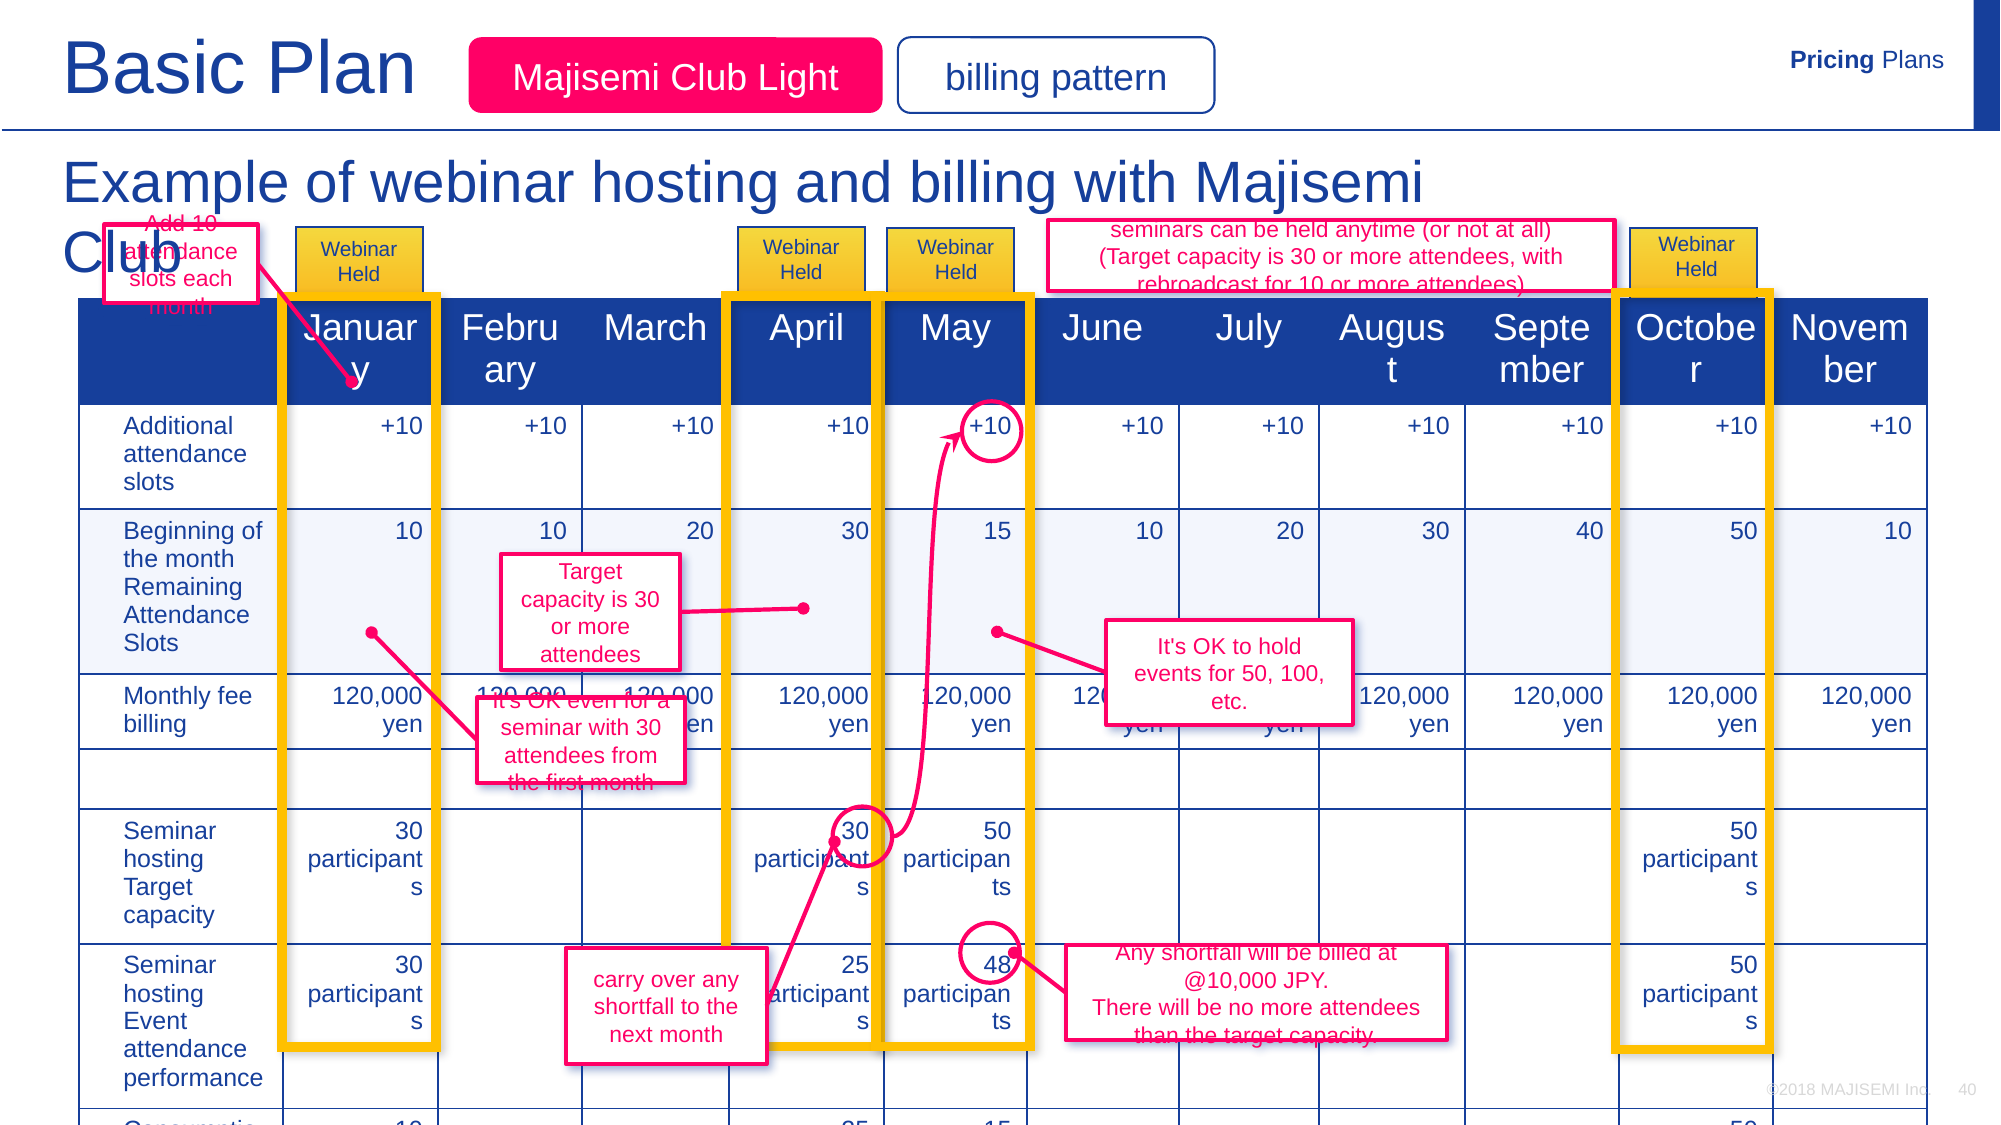

Basic Plan
Pricing Plans
Majisemi Club Light
billing pattern
Example of webinar hosting and billing with Majisemi Club
seminars can be held anytime (or not at all)
(Target capacity is 30 or more attendees, with rebroadcast for 10 or more attendees)
Webinar
Held
Add 10 attendance slots each month
Webinar
Held
Webinar
Held

Webinar
Held

|  | January | February | March | April | May | June | July | August | September | October | November |
| --- | --- | --- | --- | --- | --- | --- | --- | --- | --- | --- | --- |
| Additional attendance slots | +10 | +10 | +10 | +10 | +10 | +10 | +10 | +10 | +10 | +10 | +10 |
| Beginning of the month Remaining Attendance Slots | 10 | 10 | 20 | 30 | 15 | 10 | 20 | 30 | 40 | 50 | 10 |
| Monthly fee billing | 120,000 yen | 120,000 yen | 120,000 yen | 120,000 yen | 120,000 yen | 120,000 yen | 120,000 yen | 120,000 yen | 120,000 yen | 120,000 yen | 120,000 yen |
|  |  |  |  |  |  |  |  |  |  |  |  |
| Seminar hosting Target capacity | 30 participants |  |  | 30 participants | 50 participants |  |  |  |  | 50 participants |  |
| Seminar hosting Event attendance performance | 30 participants |  |  | 25 participants | 48 participants |  |  |  |  | 50 participants |  |
| Consumption of attendance slots | -10 |  |  | -25 | -15 |  |  |  |  | -50 |  |
| End of the month Remaining Attendance Slots | 0 | 10 | 20 | 5 | 0 | 10 | 20 | 30 | 40 | 0 | 10 |
|  |  |  |  |  |  |  |  |  |  |  |  |
| Additional participant slots | 20 |  |  |  | 33 |  |  |  |  |  |  |
| Additional participant slots billing | 200,000 JPY |  |  |  | 330,000 JPY |  |  |  |  |  |  |

Target capacity is 30 or more attendees
It's OK to hold events for 50, 100, etc.
It's OK even for a seminar with 30 attendees from the first month

carry over any shortfall to the next month

Any shortfall will be billed at @10,000 JPY.
There will be no more attendees than the target capacity.
©2018 MAJISEMI Inc.
40